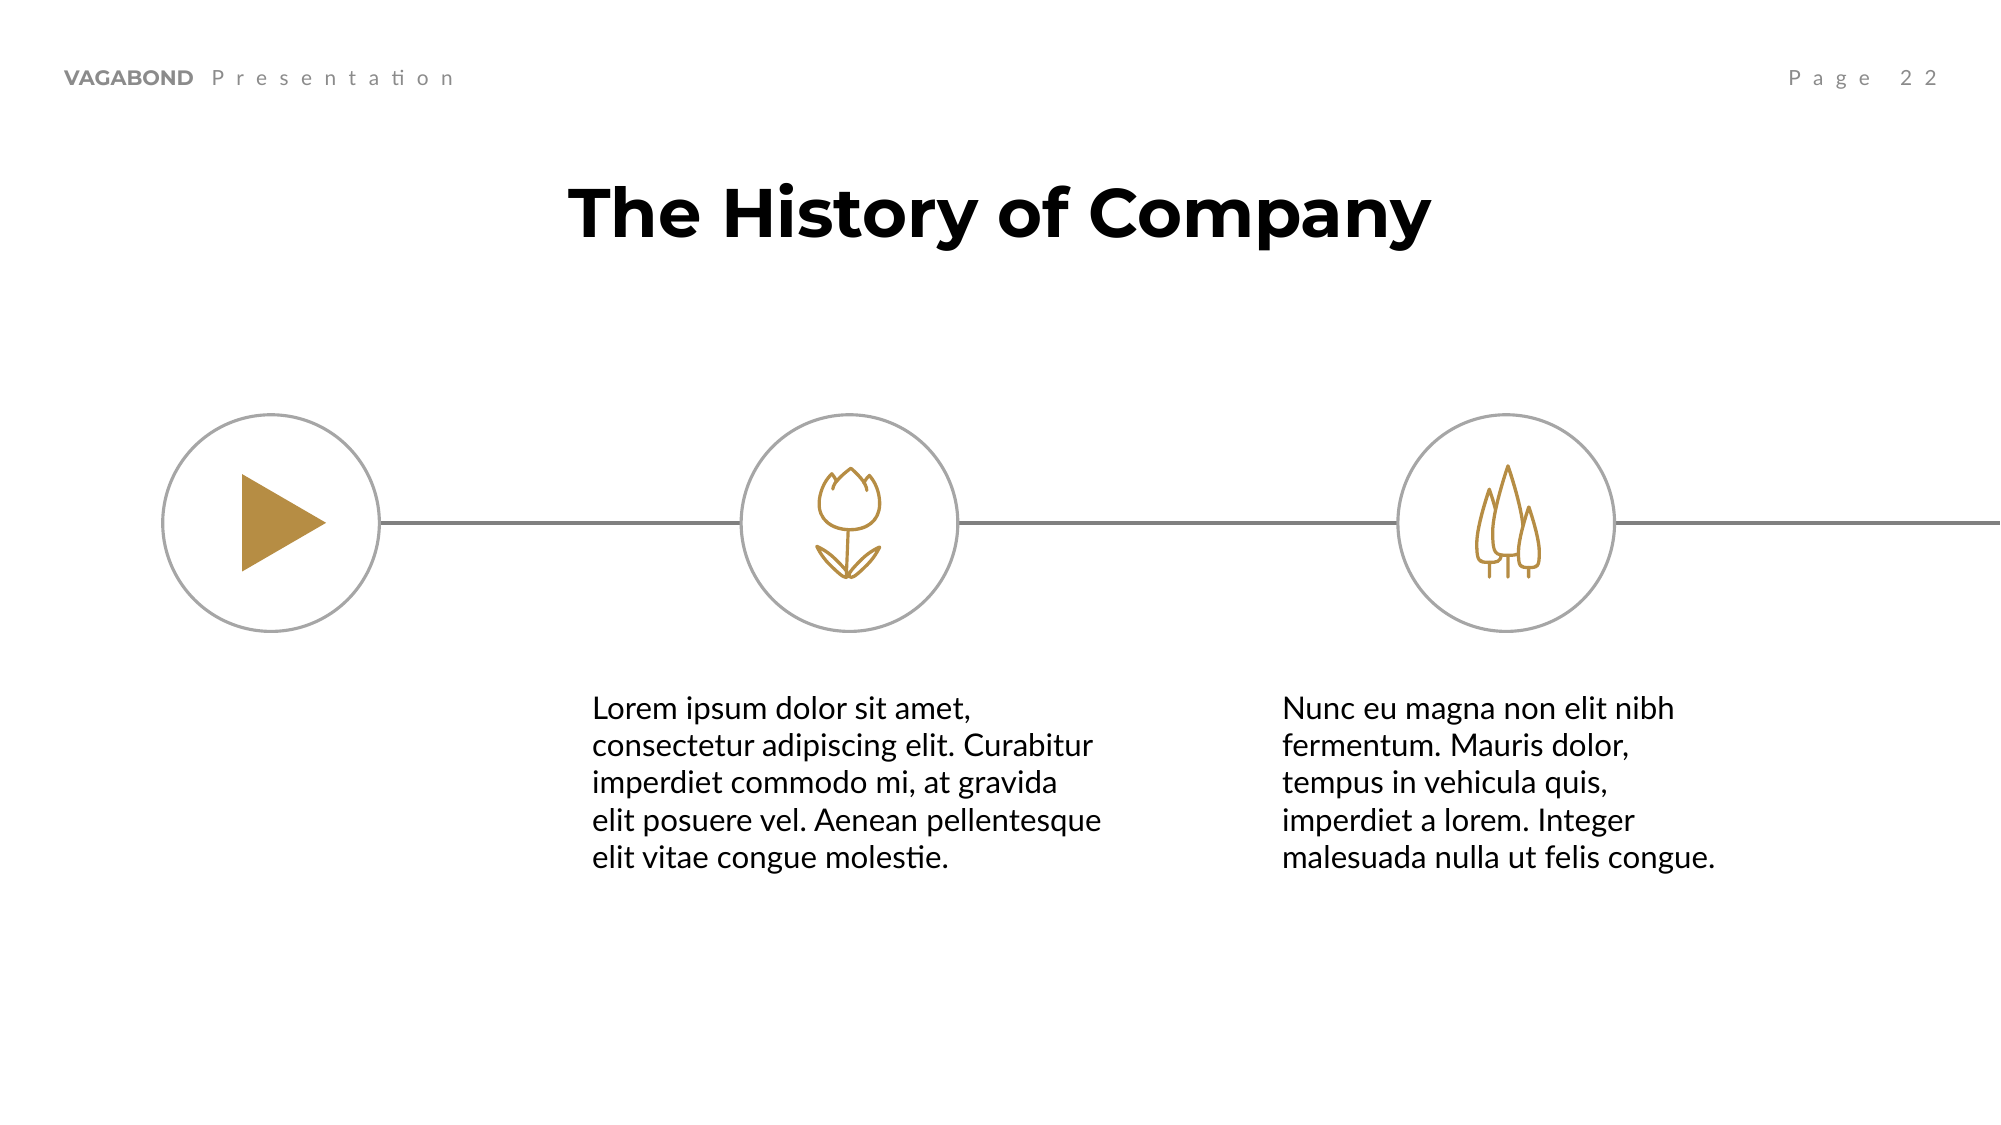

# The History of Company

Lorem ipsum dolor sit amet, consectetur adipiscing elit. Curabitur imperdiet commodo mi, at gravida elit posuere vel. Aenean pellentesque elit vitae congue molestie.
Nunc eu magna non elit nibh fermentum. Mauris dolor, tempus in vehicula quis, imperdiet a lorem. Integer malesuada nulla ut felis congue.